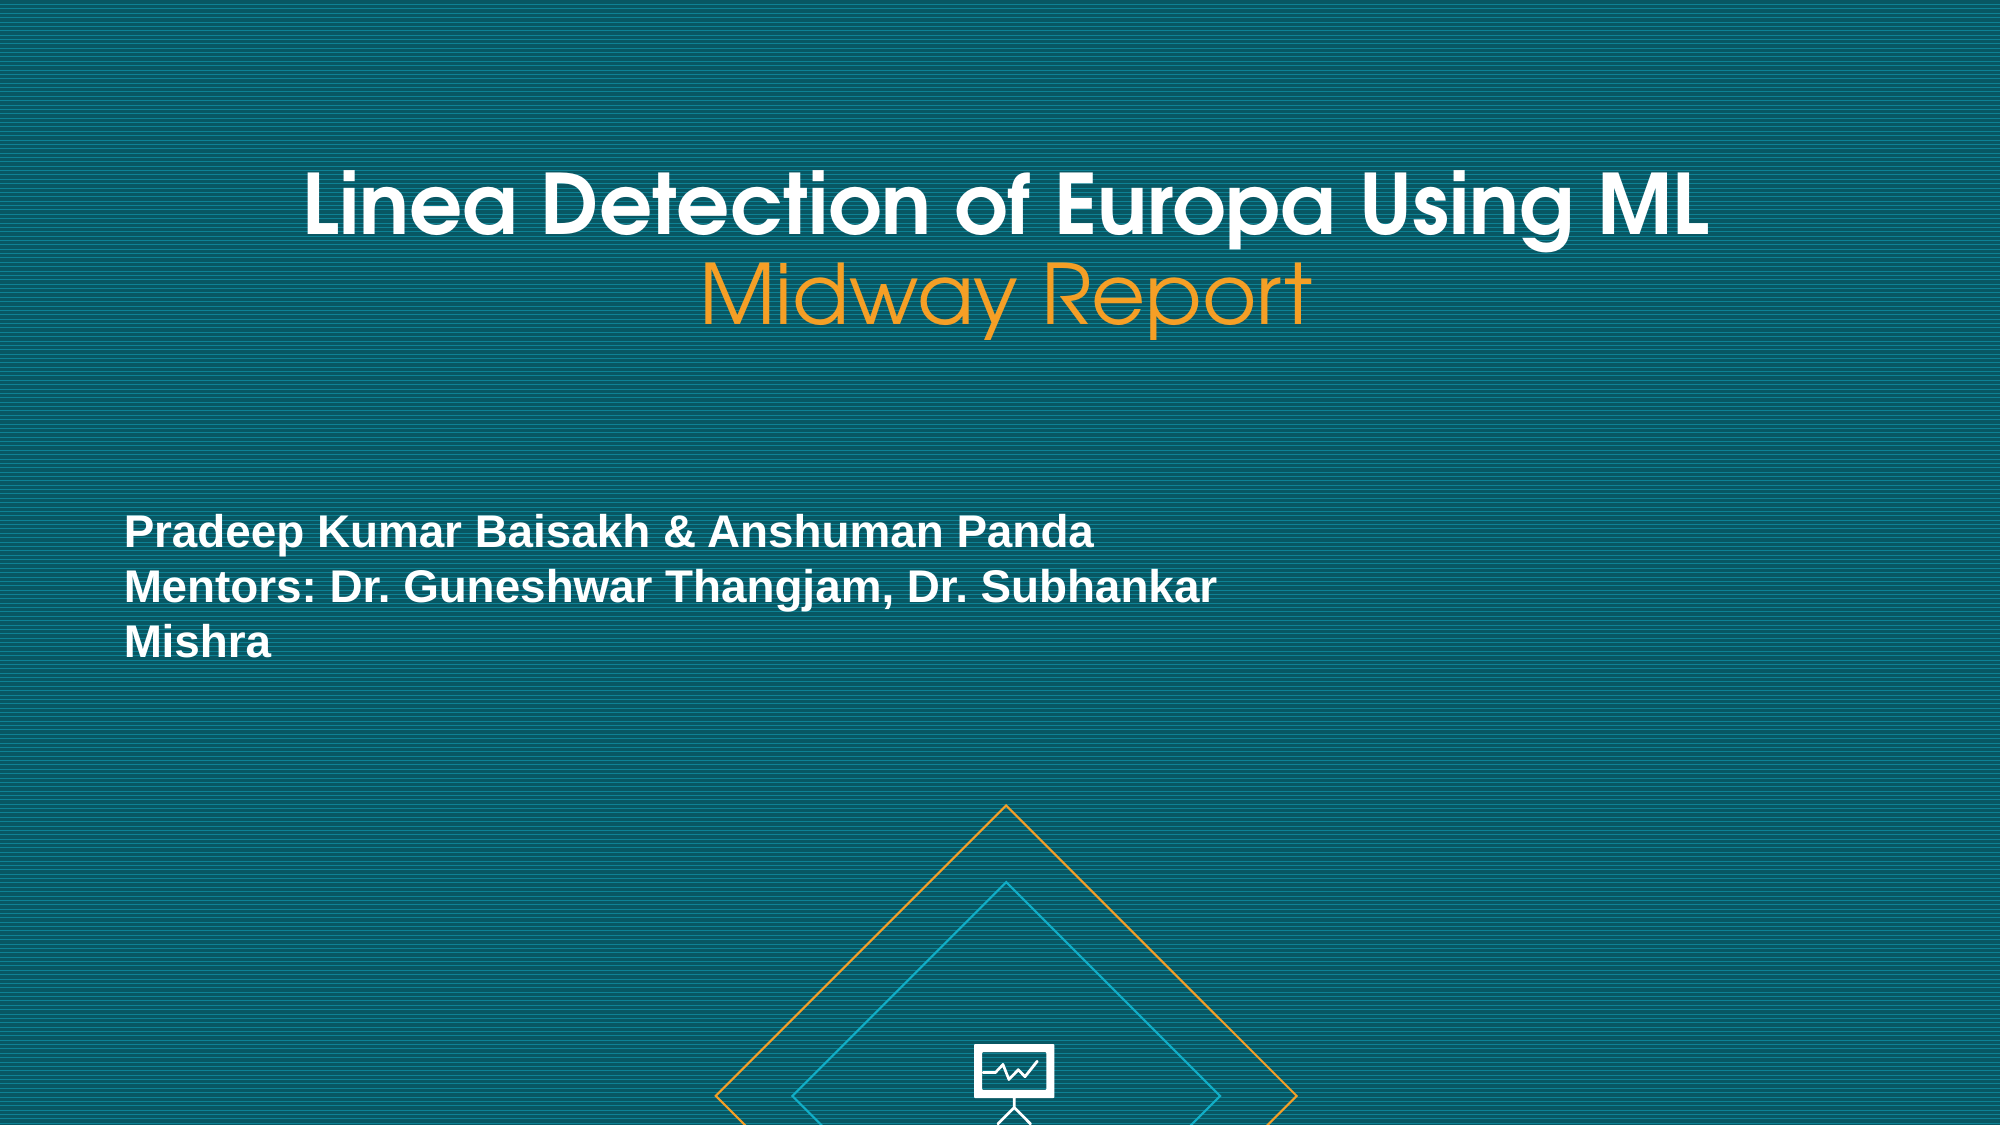

# Linea Detection of Europa Using ML Midway Report
Pradeep Kumar Baisakh & Anshuman Panda
Mentors: Dr. Guneshwar Thangjam, Dr. Subhankar Mishra